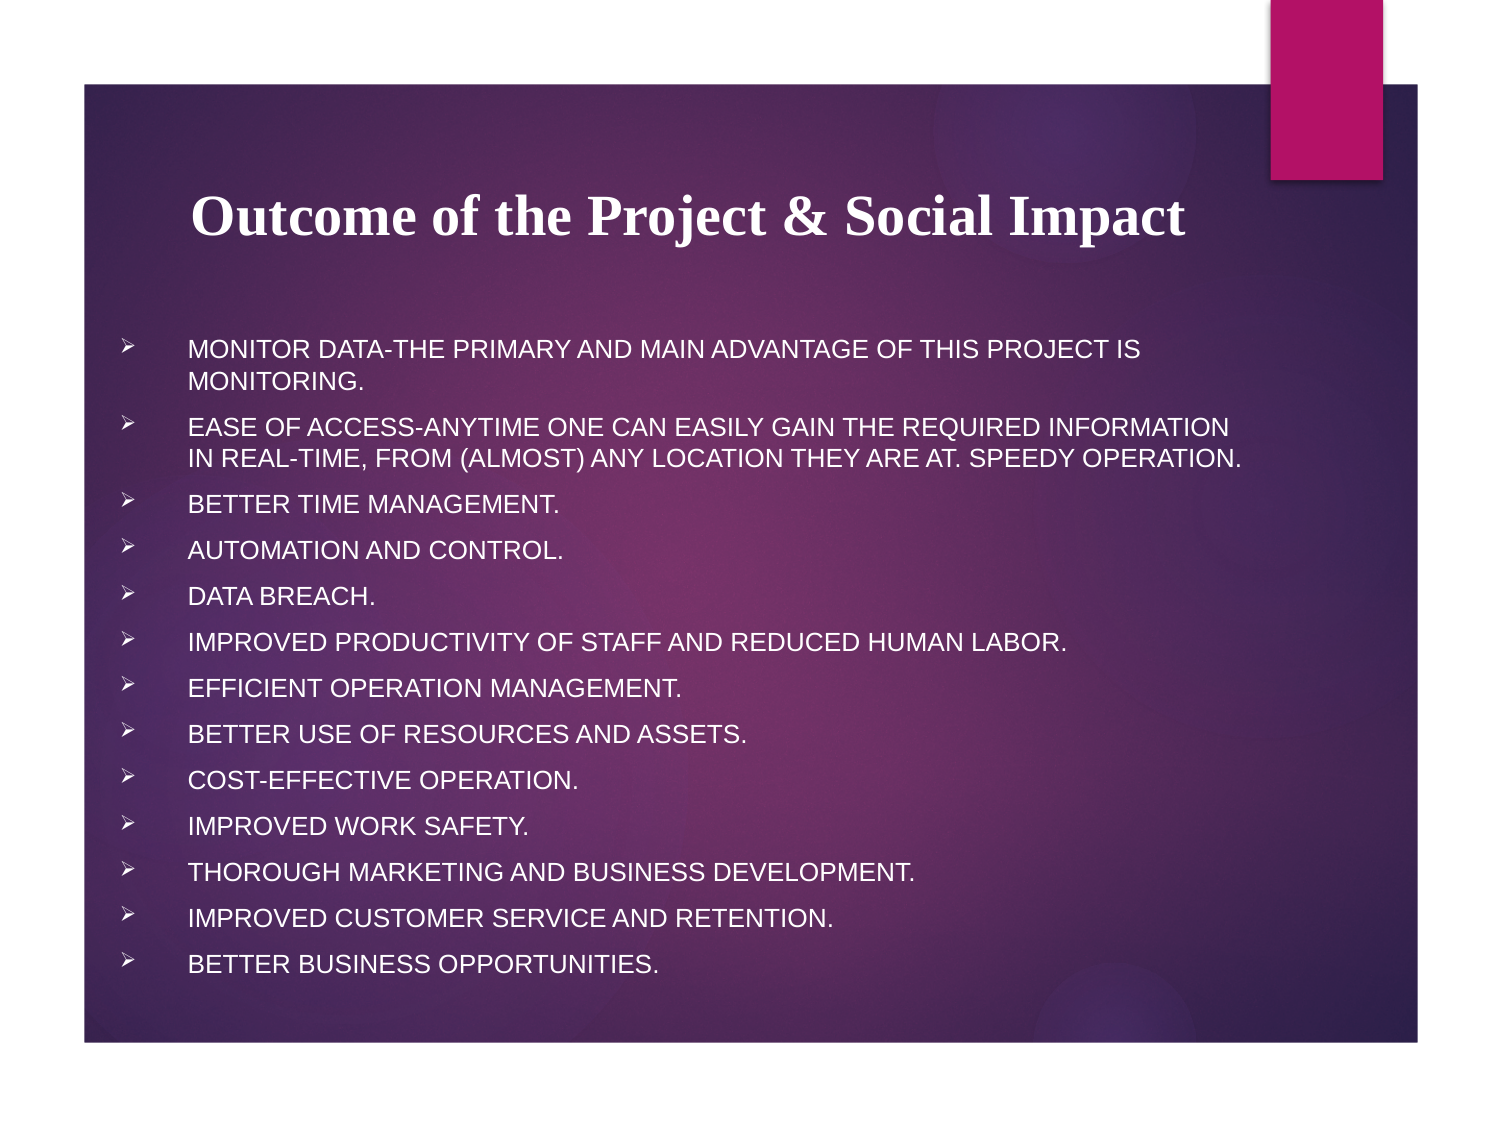

Outcome of the Project & Social Impact
Monitor Data-The primary and main advantage of this project is monitoring.
Ease of Access-Anytime one can easily gain the required information in real-time, from (almost) any location they are at. Speedy Operation.
Better Time Management.
Automation and Control.
Data Breach.
Improved productivity of staff and reduced human labor.
Efficient operation management.
Better use of resources and assets.
Cost-effective operation.
Improved work safety.
Thorough marketing and business development.
Improved customer service and retention.
Better business opportunities.